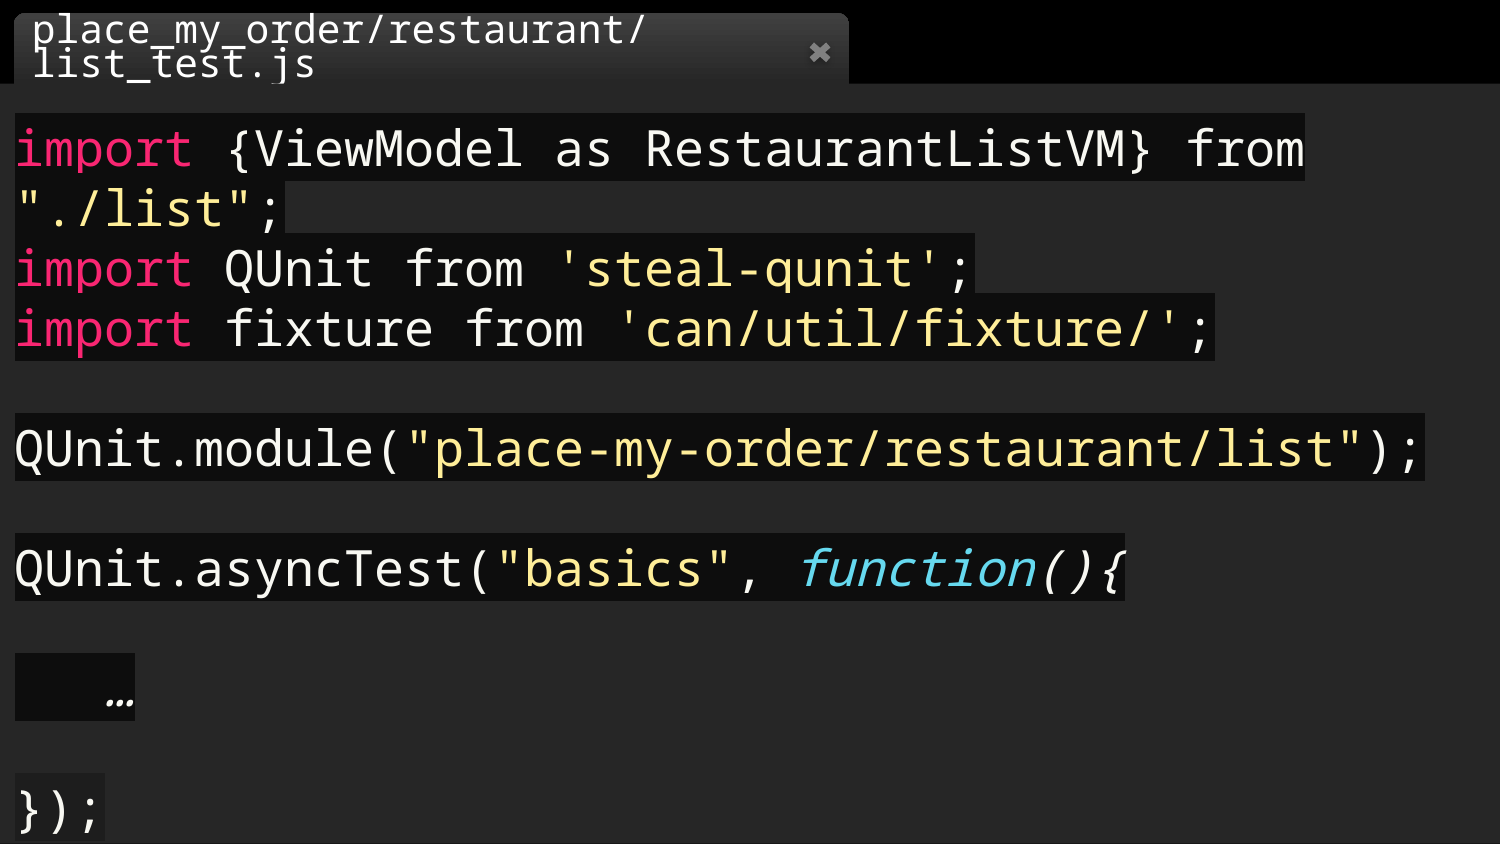

place_my_order/restaurant/list_test.js

import {ViewModel as RestaurantListVM} from "./list";
import QUnit from 'steal-qunit';
import fixture from 'can/util/fixture/';

QUnit.module("place-my-order/restaurant/list");

QUnit.asyncTest("basics", function(){

   …

});